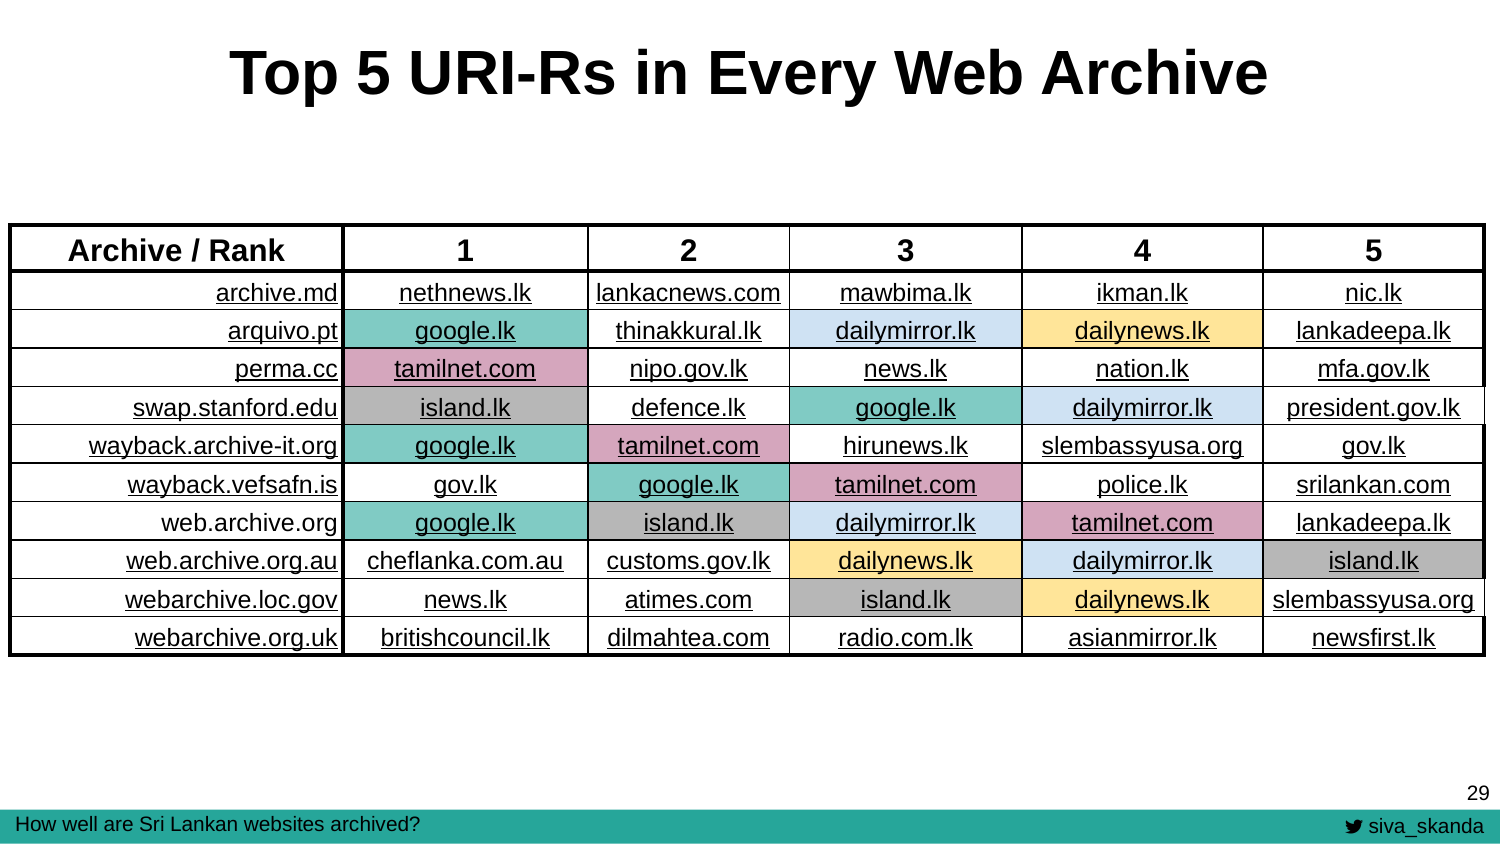

Top 5 URI-Rs in Every Web Archive
| Archive / Rank | 1 | 2 | 3 | 4 | 5 |
| --- | --- | --- | --- | --- | --- |
| archive.md | nethnews.lk | lankacnews.com | mawbima.lk | ikman.lk | nic.lk |
| arquivo.pt | google.lk | thinakkural.lk | dailymirror.lk | dailynews.lk | lankadeepa.lk |
| perma.cc | tamilnet.com | nipo.gov.lk | news.lk | nation.lk | mfa.gov.lk |
| swap.stanford.edu | island.lk | defence.lk | google.lk | dailymirror.lk | president.gov.lk |
| wayback.archive-it.org | google.lk | tamilnet.com | hirunews.lk | slembassyusa.org | gov.lk |
| wayback.vefsafn.is | gov.lk | google.lk | tamilnet.com | police.lk | srilankan.com |
| web.archive.org | google.lk | island.lk | dailymirror.lk | tamilnet.com | lankadeepa.lk |
| web.archive.org.au | cheflanka.com.au | customs.gov.lk | dailynews.lk | dailymirror.lk | island.lk |
| webarchive.loc.gov | news.lk | atimes.com | island.lk | dailynews.lk | slembassyusa.org |
| webarchive.org.uk | britishcouncil.lk | dilmahtea.com | radio.com.lk | asianmirror.lk | newsfirst.lk |
29